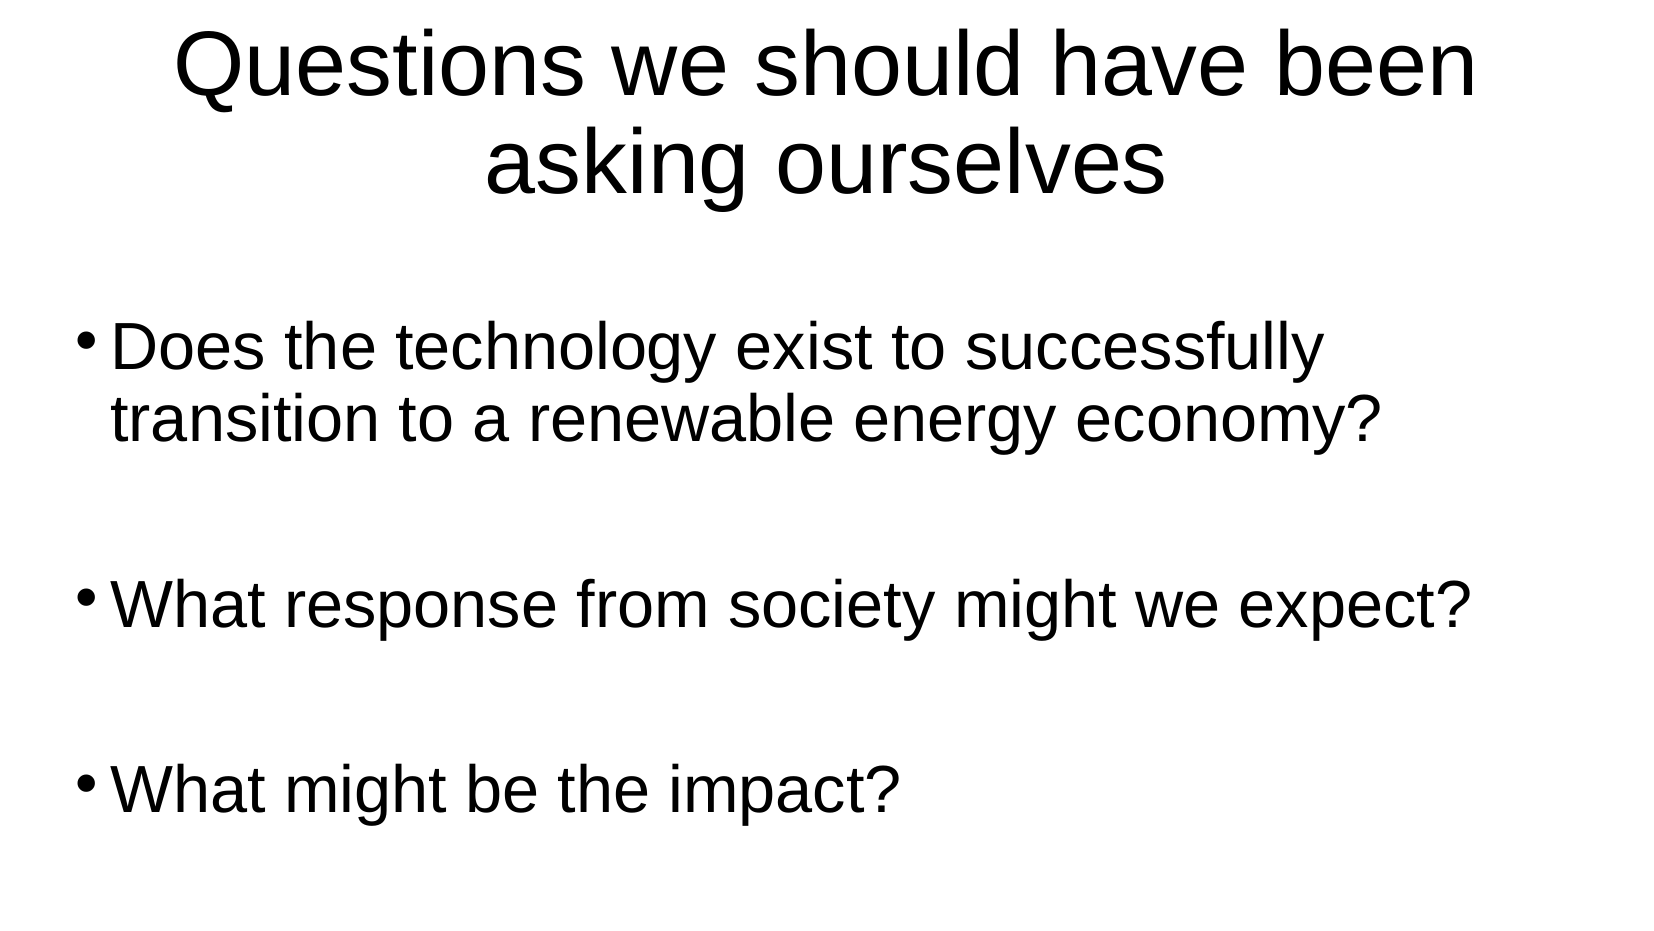

# Questions we should have been asking ourselves
Does the technology exist to successfully transition to a renewable energy economy?

What response from society might we expect?

What might be the impact?